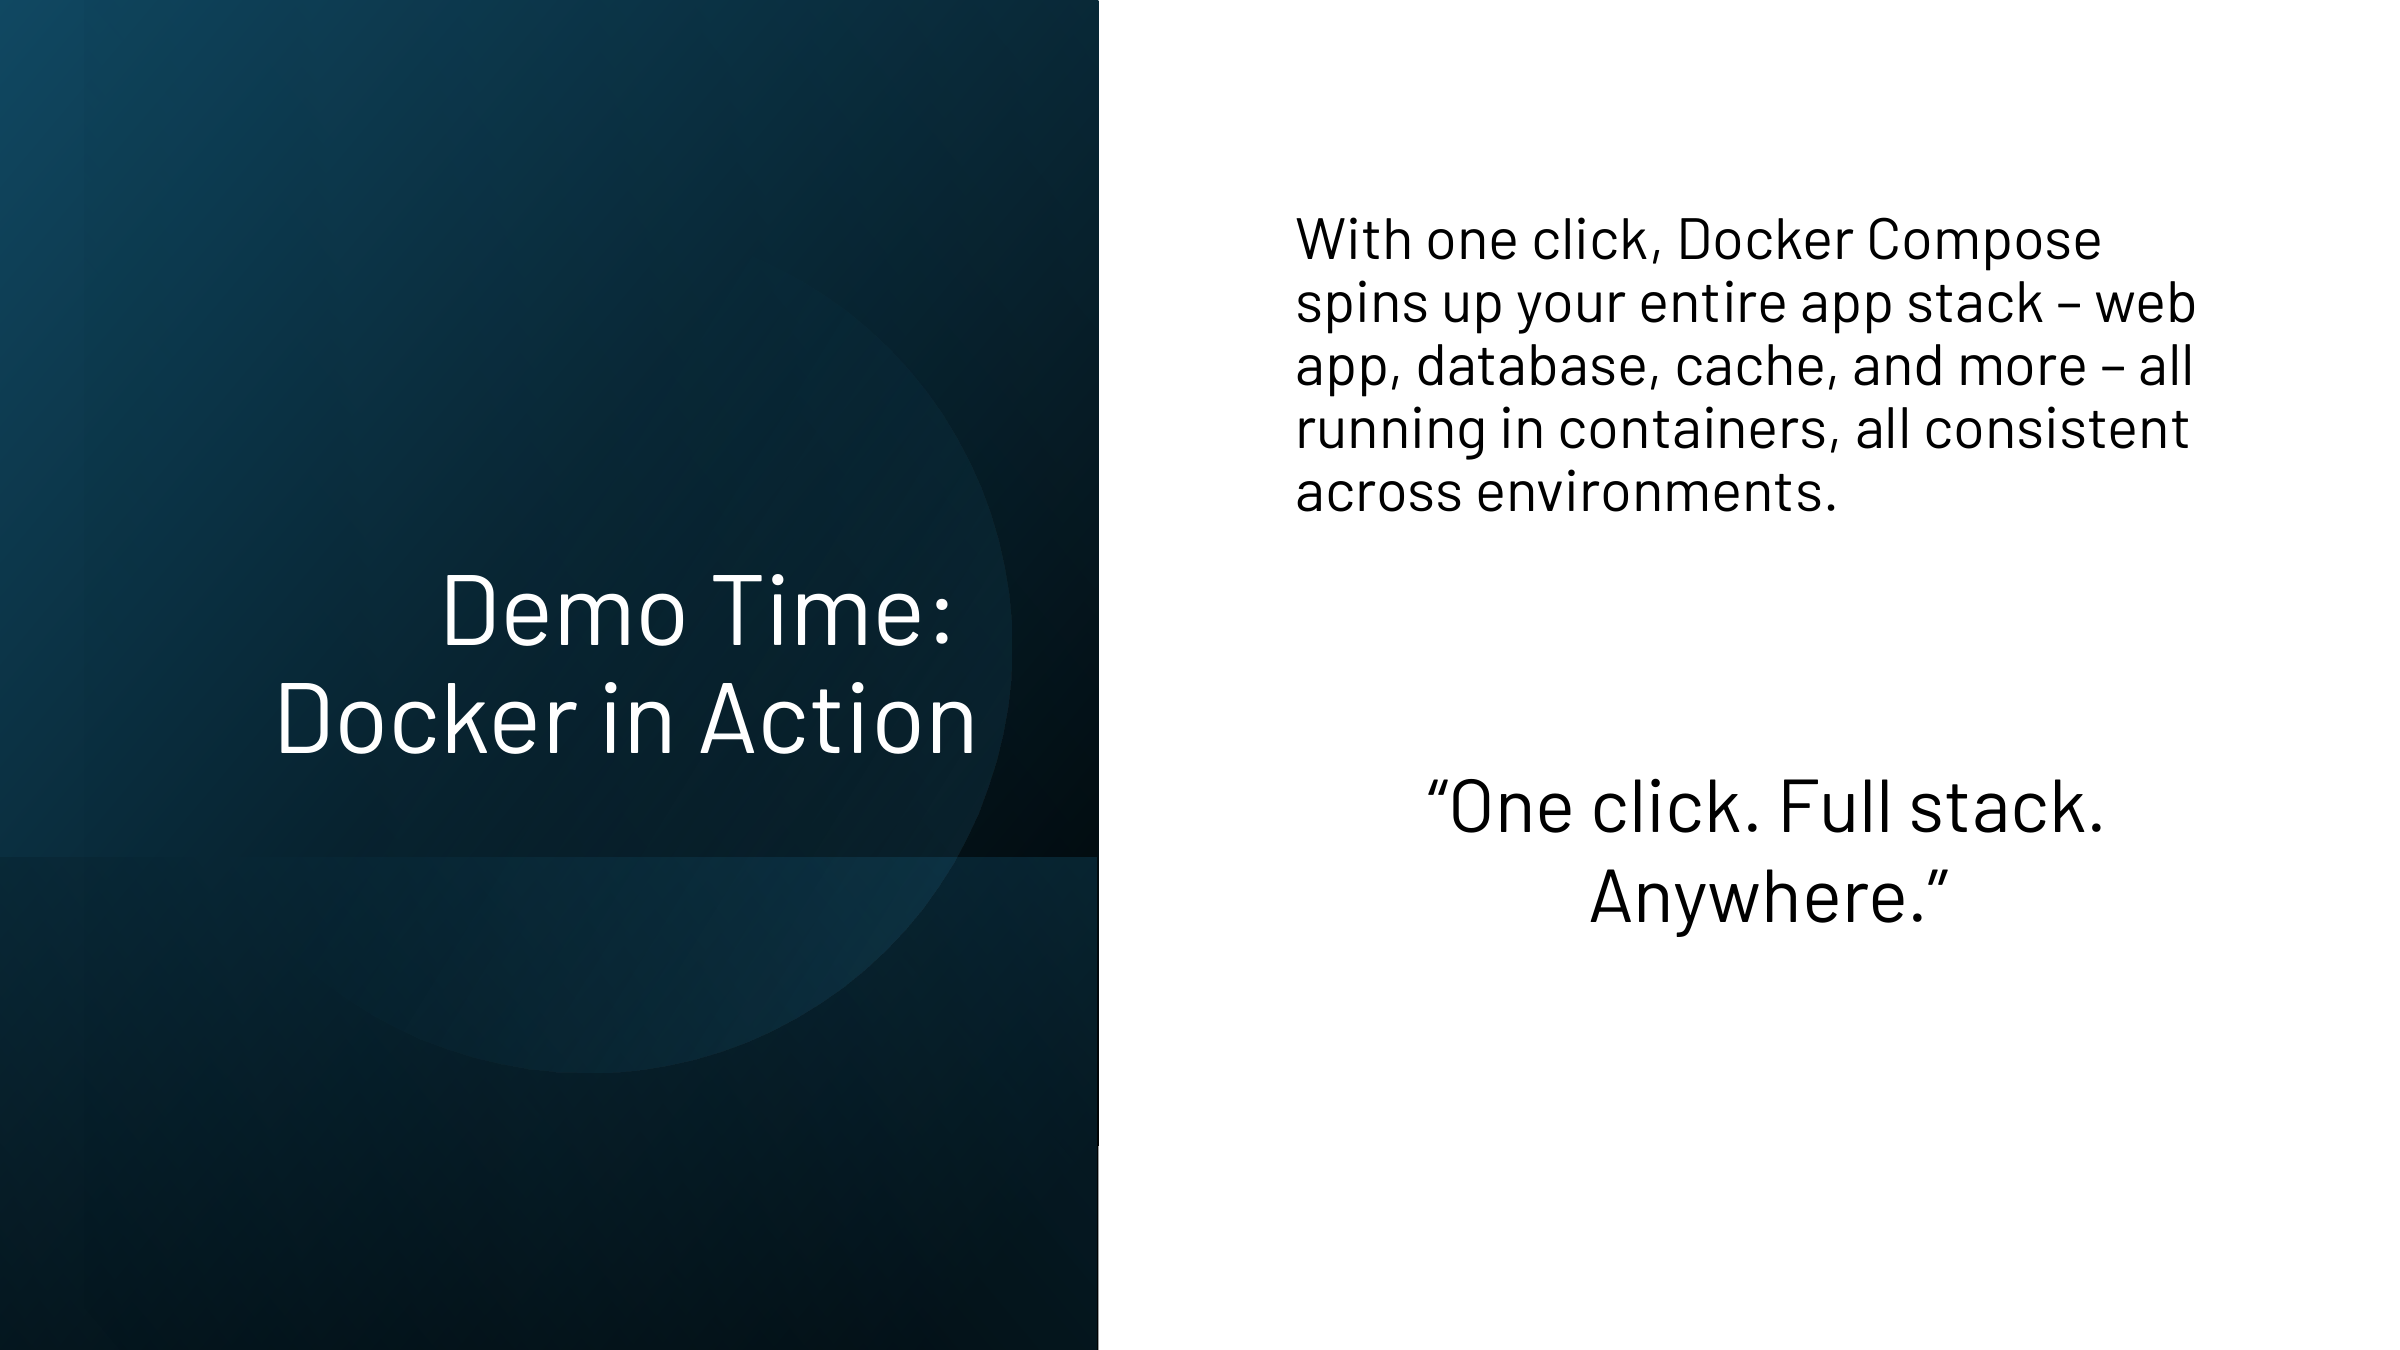

# Demo Time: Docker in Action

With one click, Docker Compose spins up your entire app stack – web app, database, cache, and more – all running in containers, all consistent across environments.

“One click. Full stack. Anywhere.”